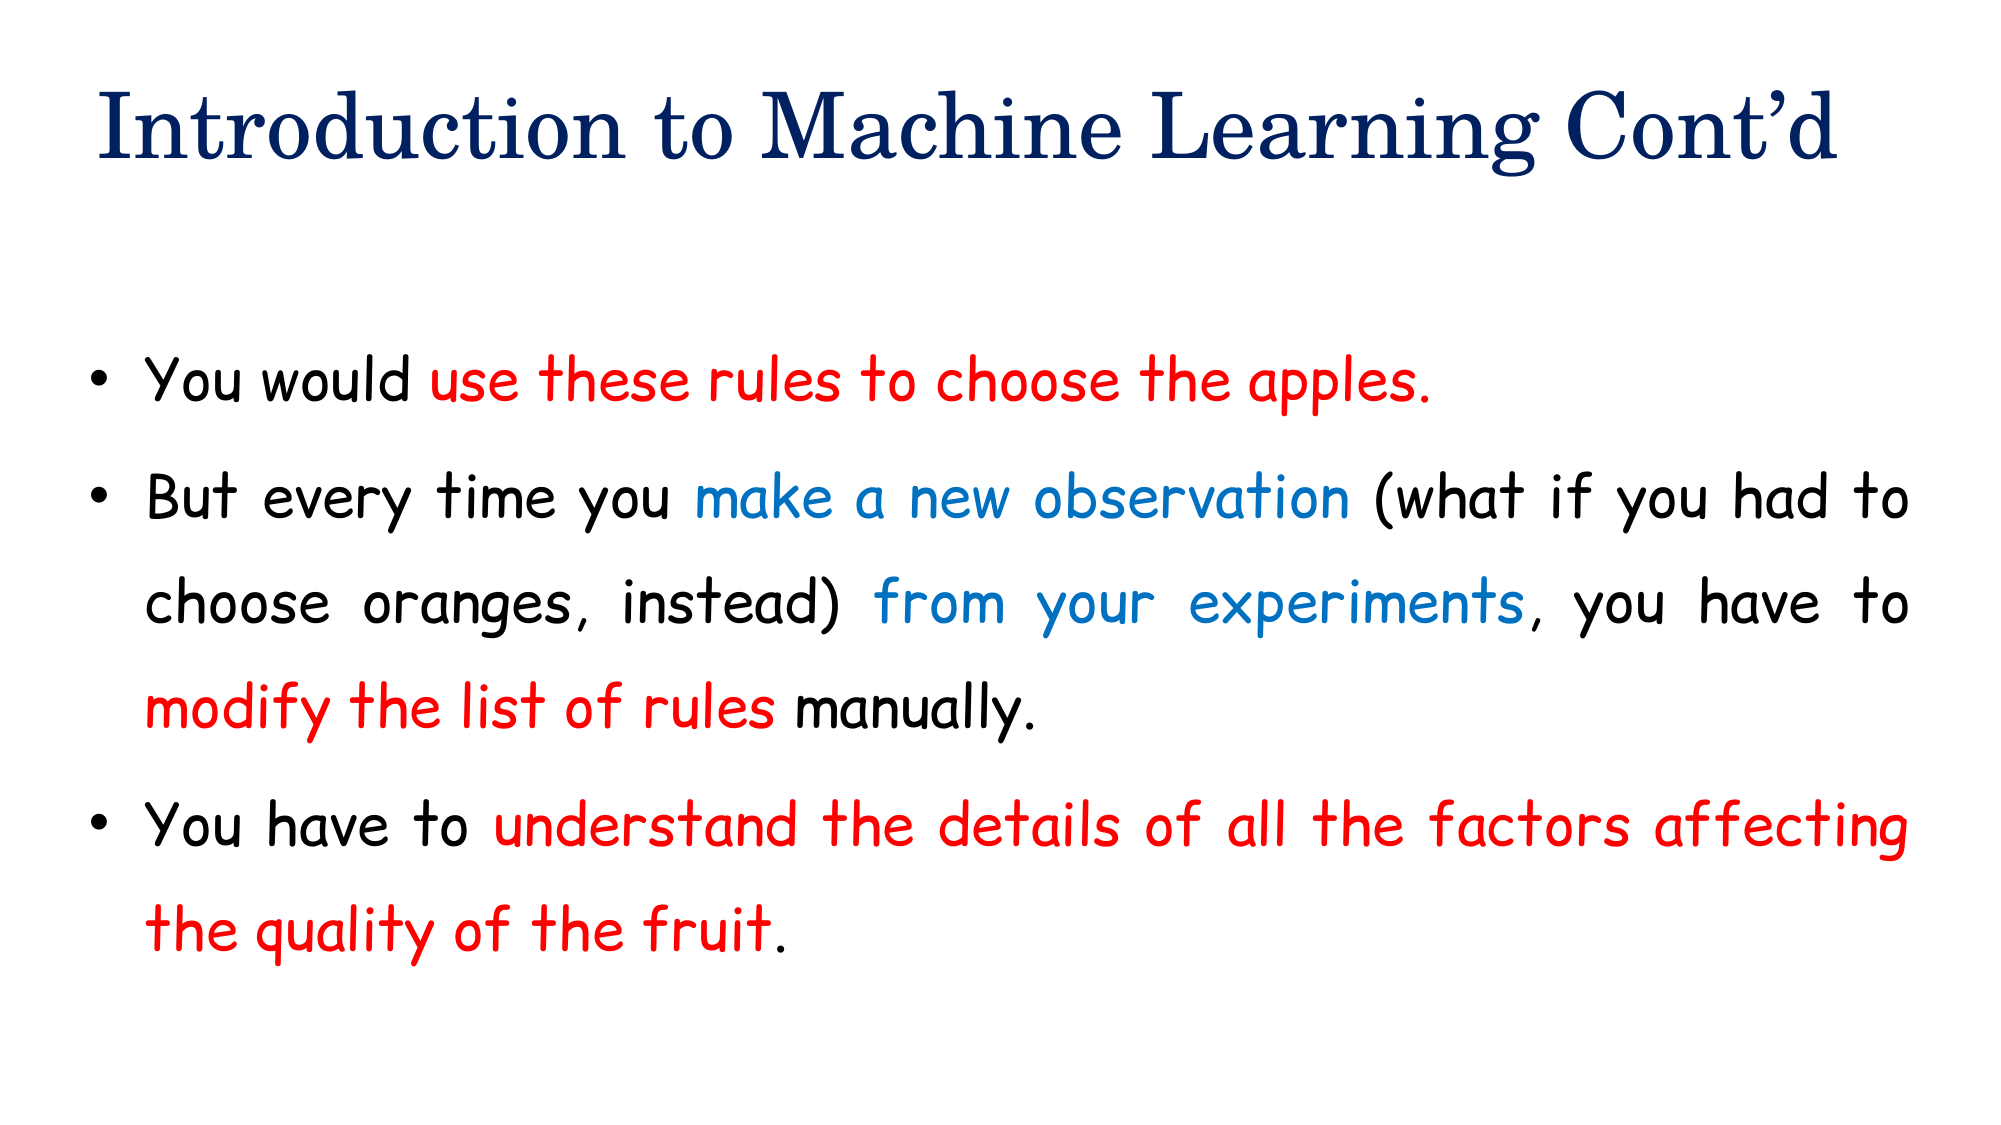

# Introduction to Machine Learning Cont’d
You would use these rules to choose the apples.
But every time you make a new observation (what if you had to choose oranges, instead) from your experiments, you have to modify the list of rules manually.
You have to understand the details of all the factors affecting the quality of the fruit.